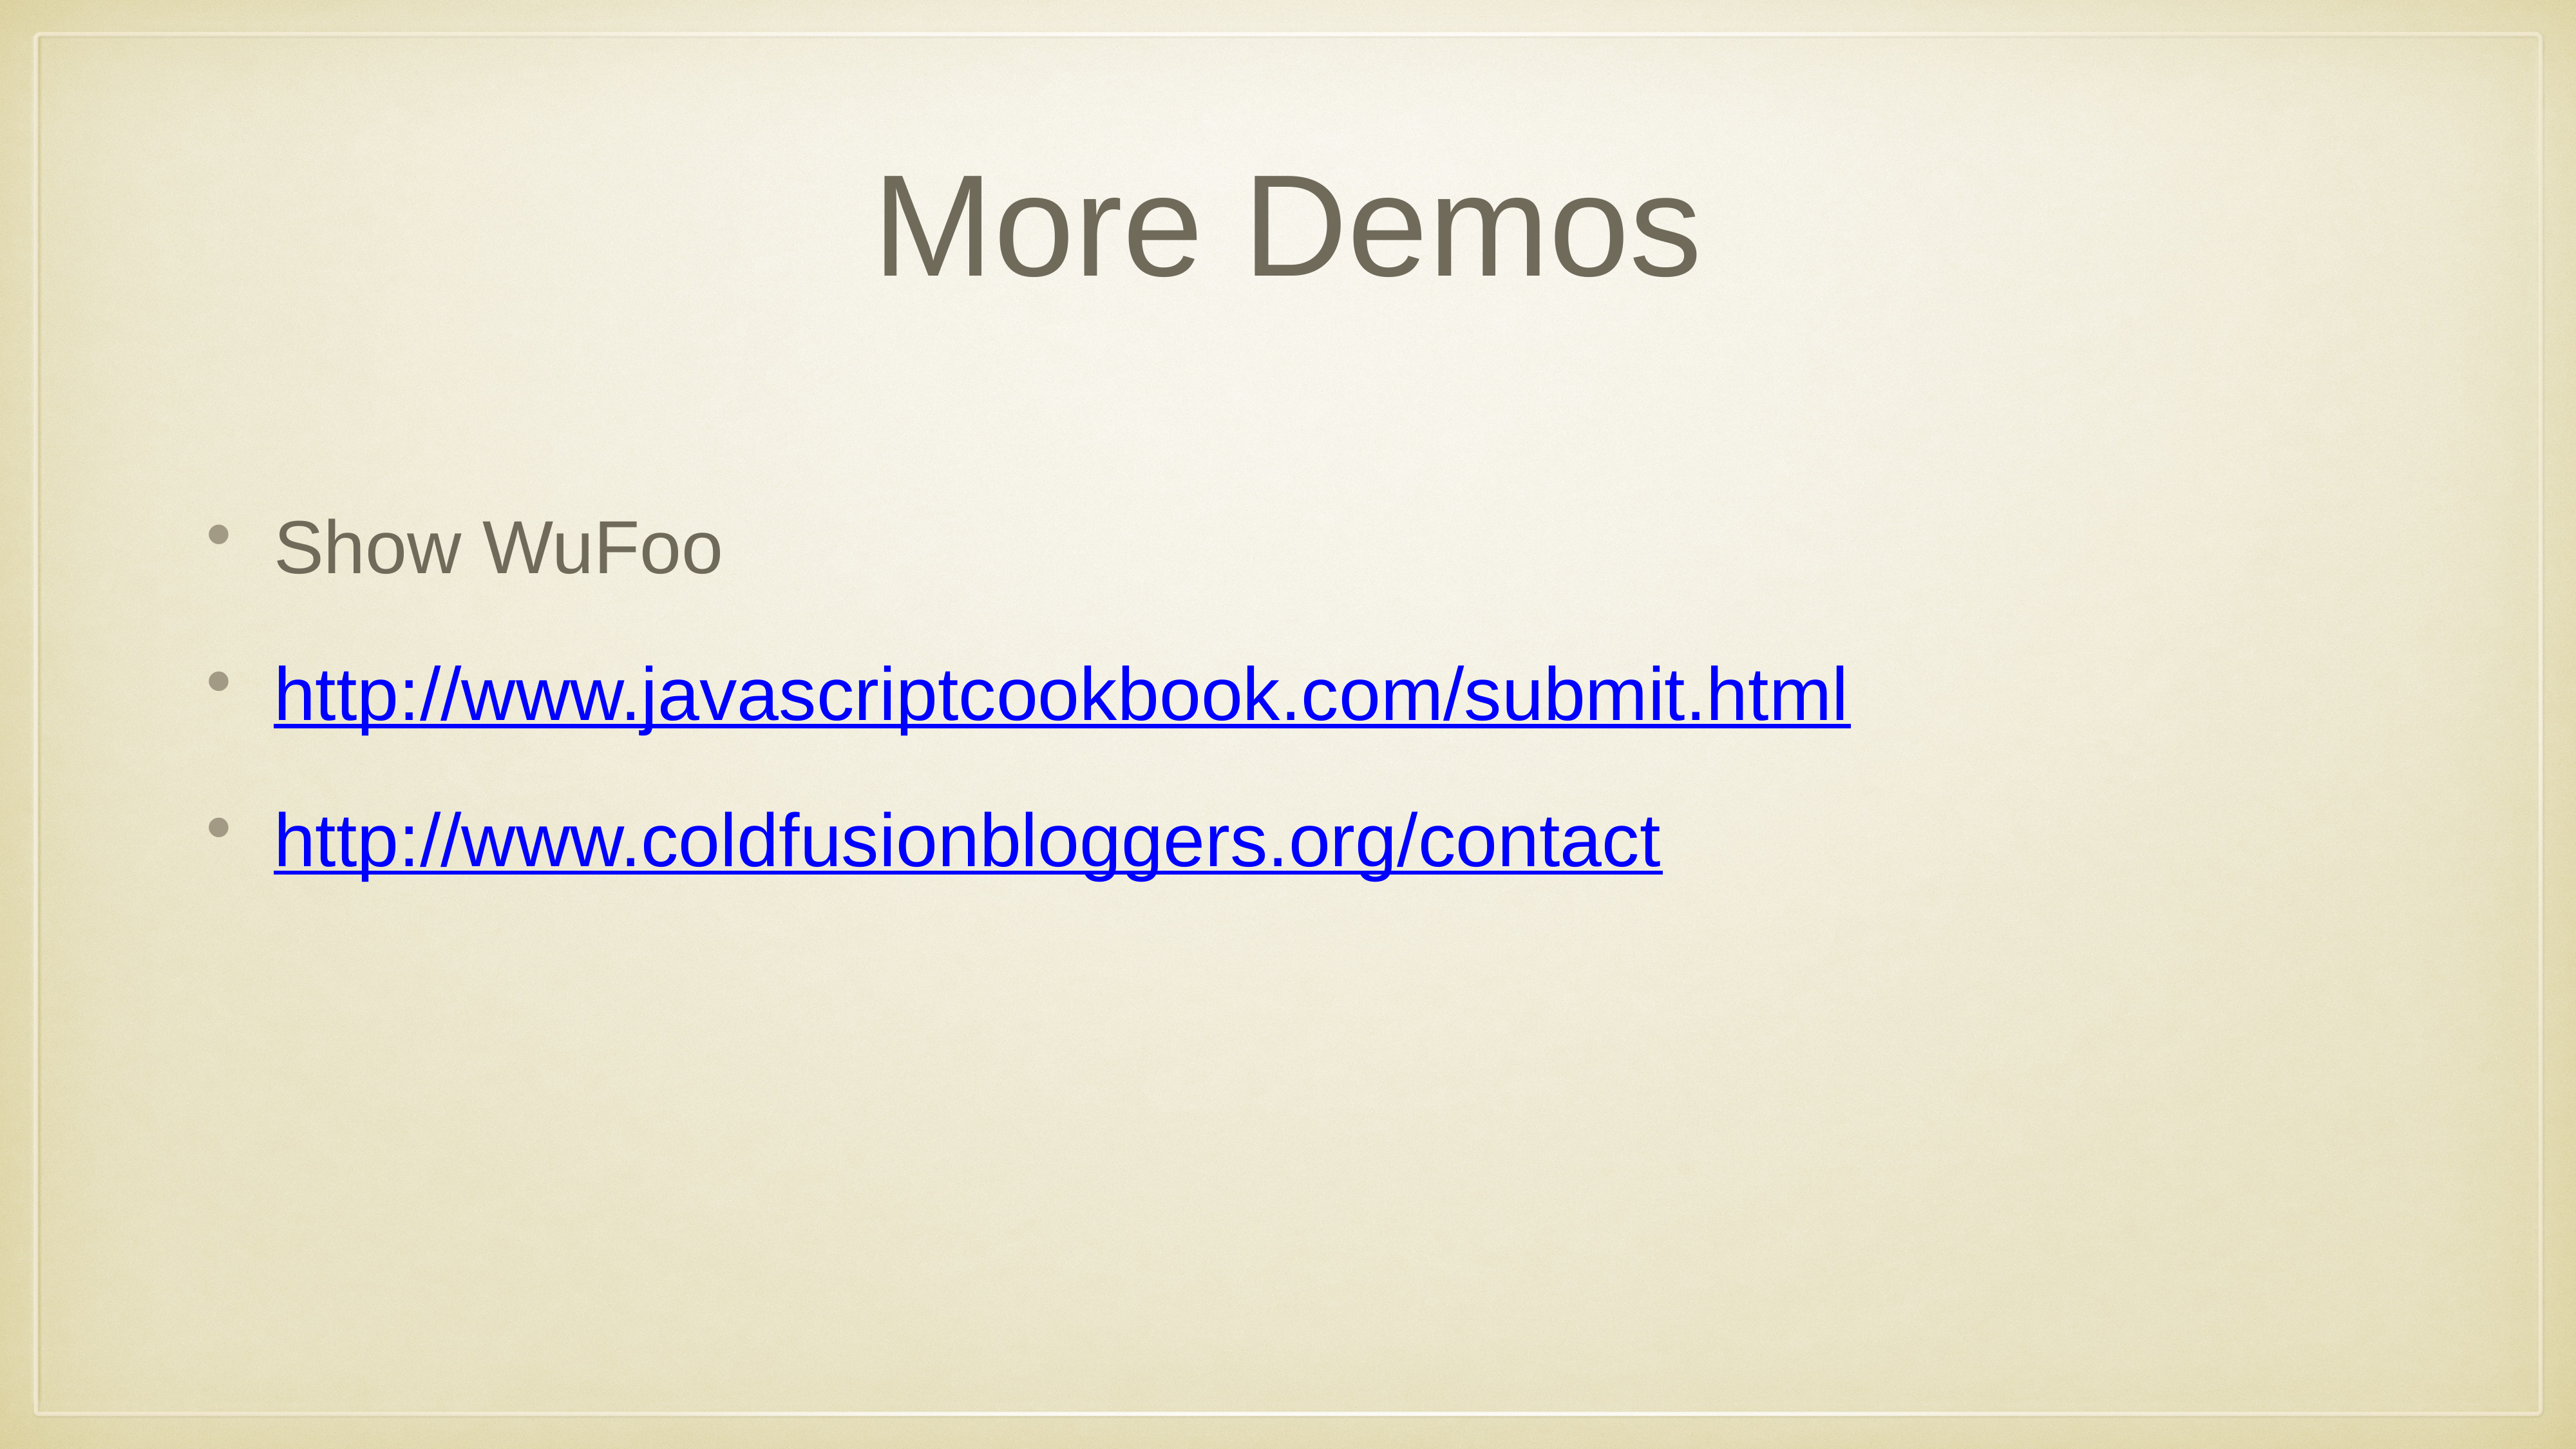

# More Demos
Show WuFoo
http://www.javascriptcookbook.com/submit.html
http://www.coldfusionbloggers.org/contact